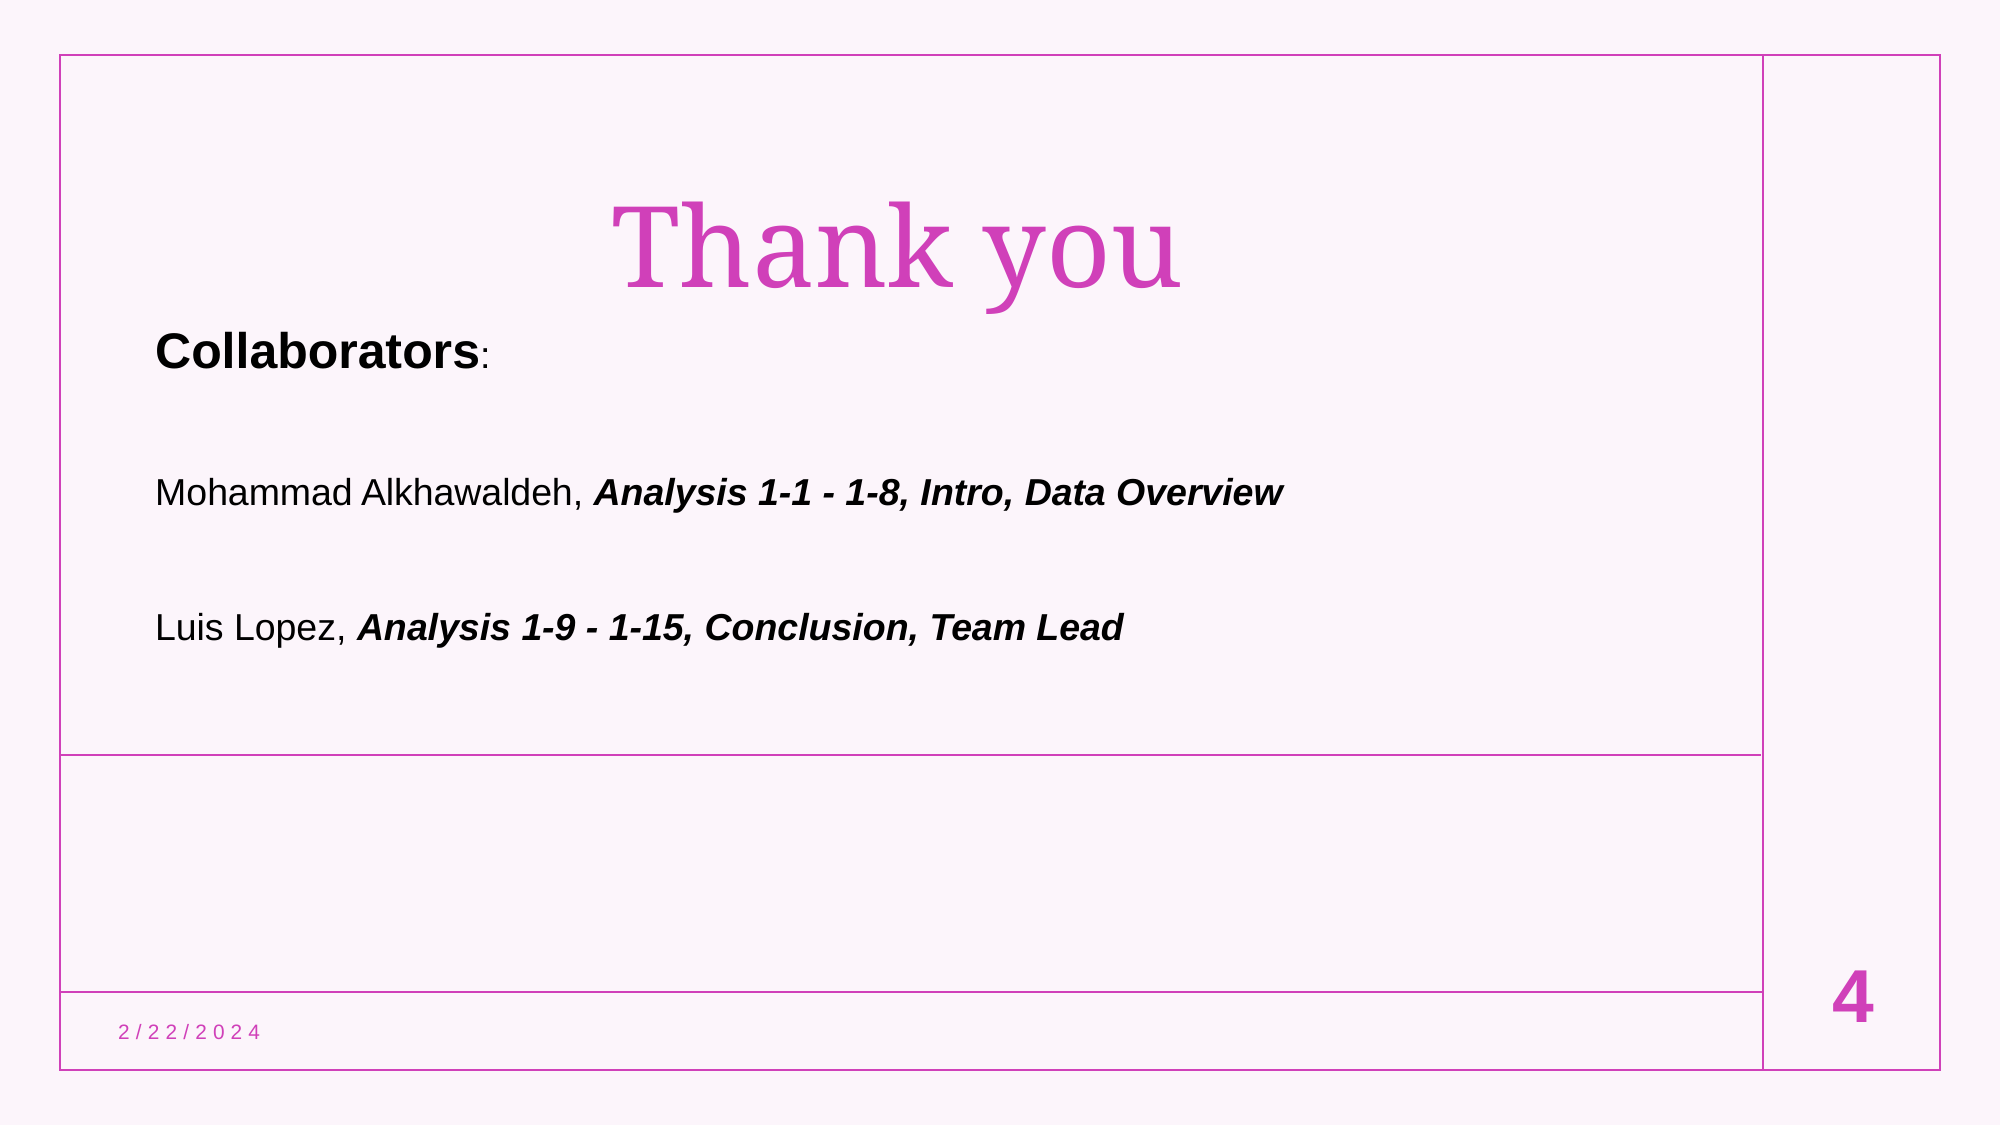

# Thank you
Collaborators:

Mohammad Alkhawaldeh, Analysis 1-1 - 1-8, Intro, Data Overview

Luis Lopez, Analysis 1-9 - 1-15, Conclusion, Team Lead

4
2/22/2024